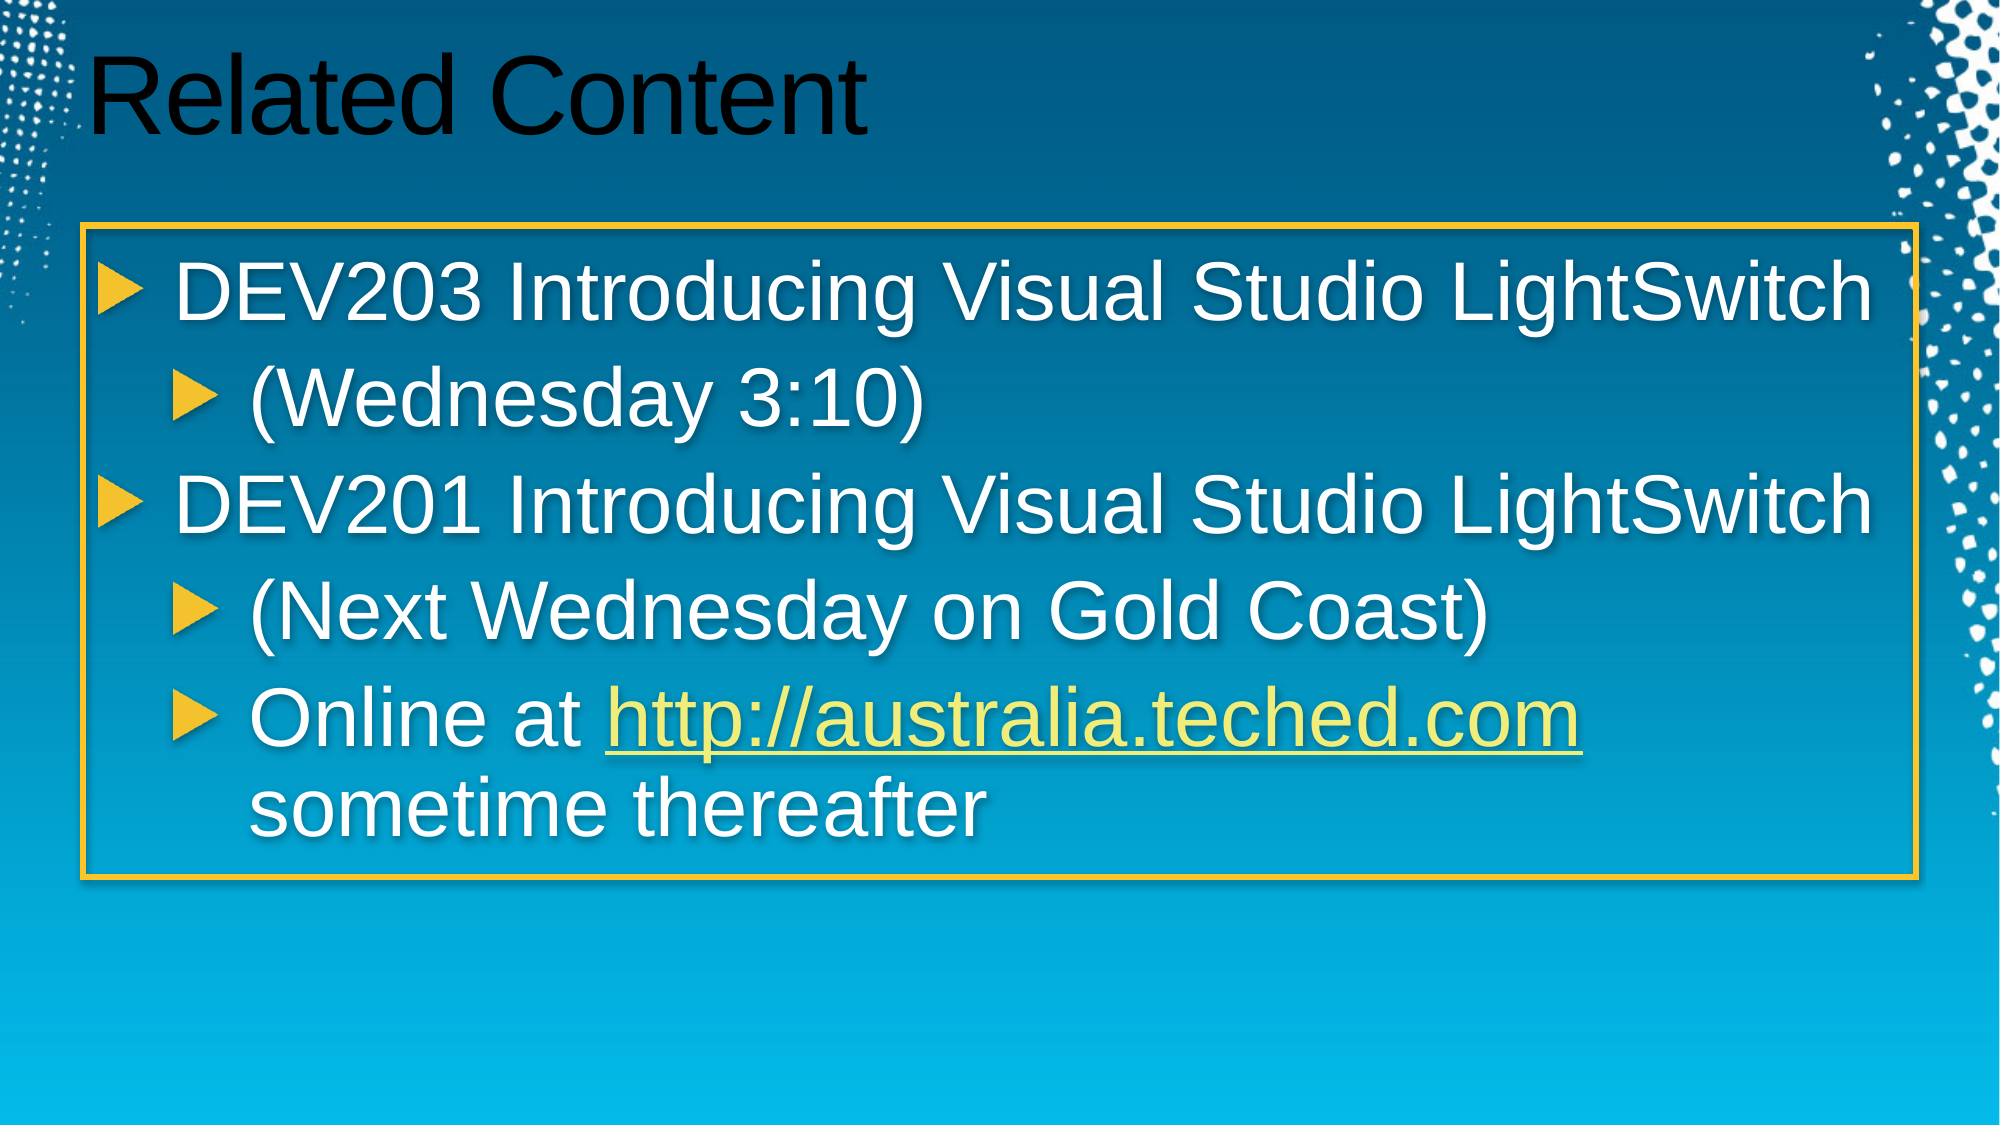

Required Slide

Speakers, please list the Breakout Sessions, Interactive Discussions, Labs, Demo Stations and Certification Exam that relate to your session. Also indicate when they can find you staffing in the TLC.

# Related Content
DEV203 Introducing Visual Studio LightSwitch
(Wednesday 3:10)
DEV201 Introducing Visual Studio LightSwitch
(Next Wednesday on Gold Coast)
Online at http://australia.teched.com sometime thereafter